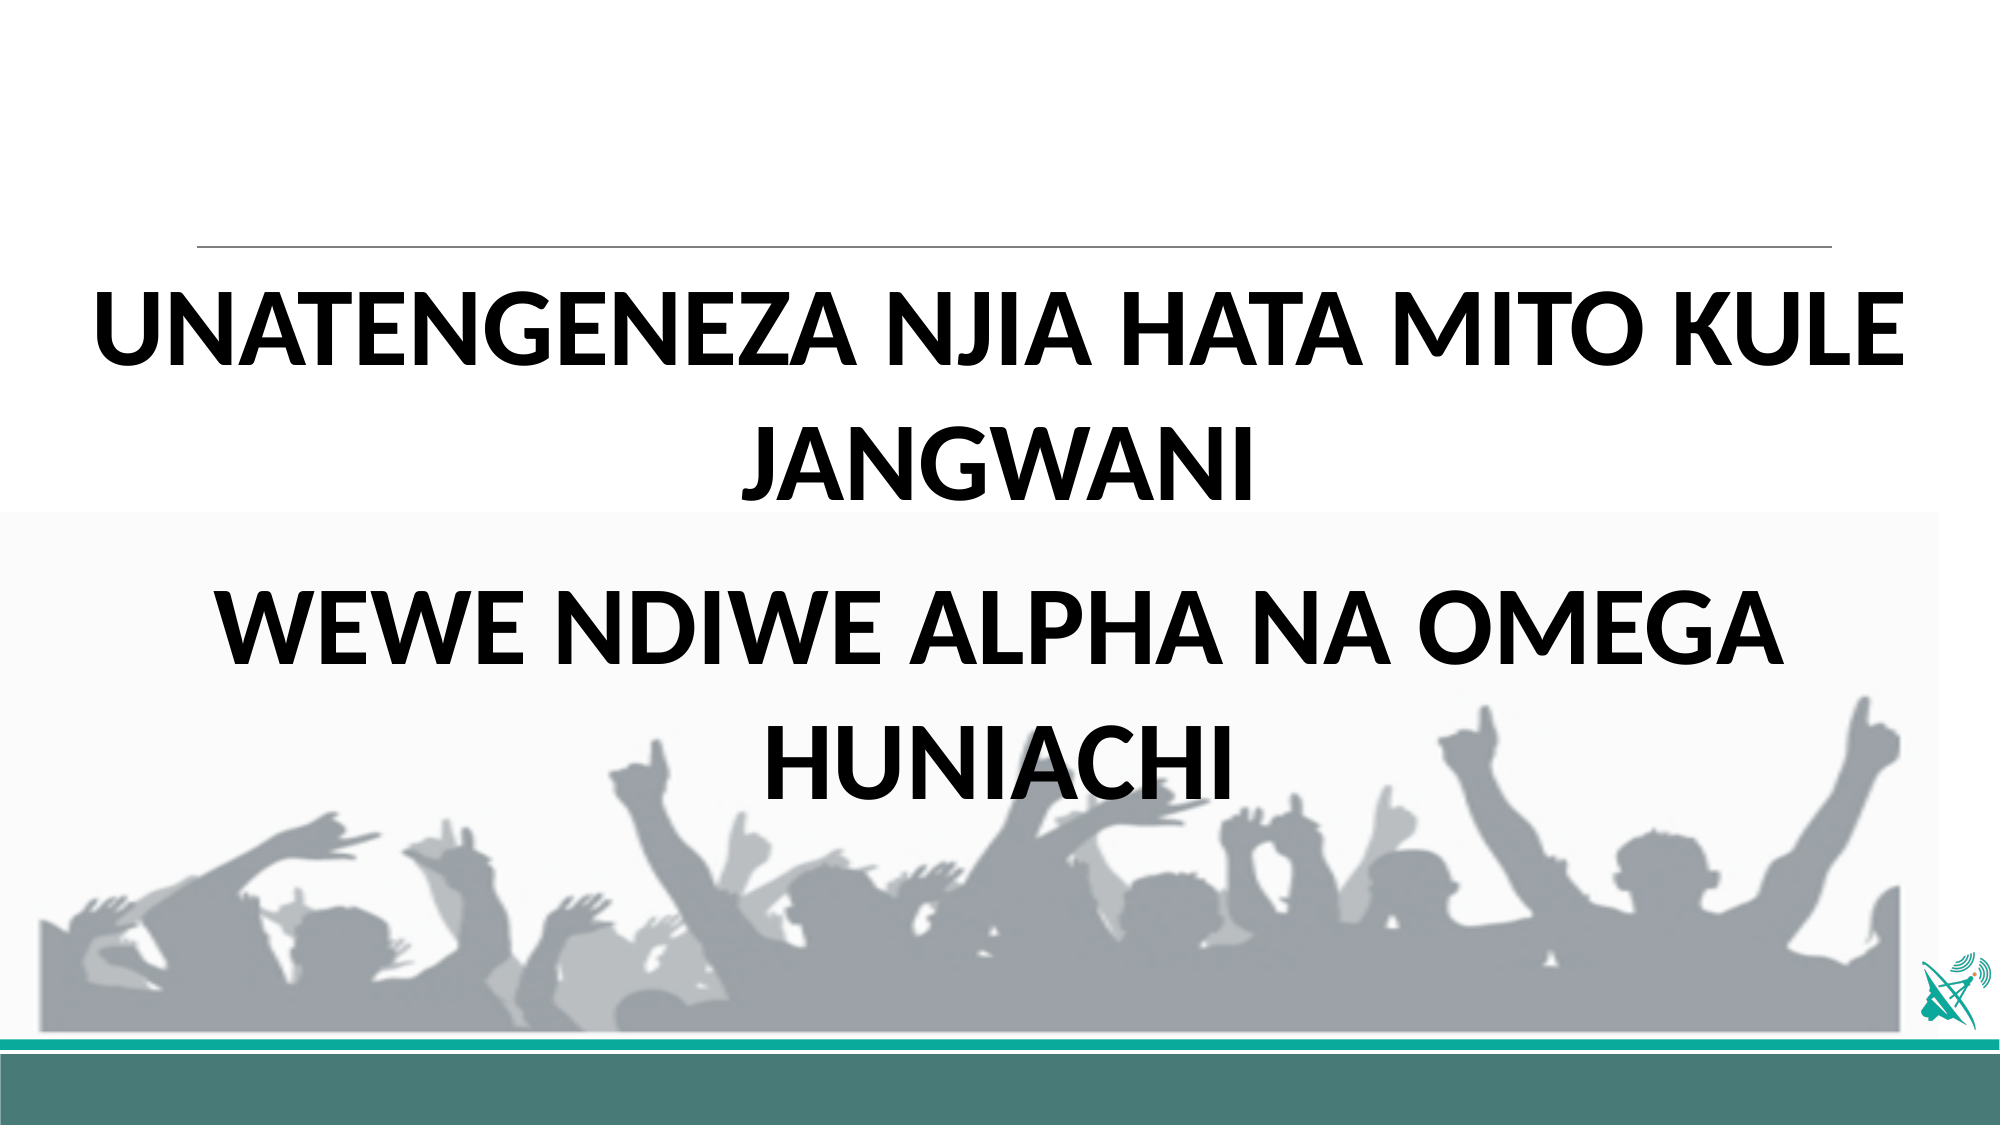

UNATENGENEZA NJIA HATA MITO KULE JANGWANI
WEWE NDIWE ALPHA NA OMEGA HUNIACHI